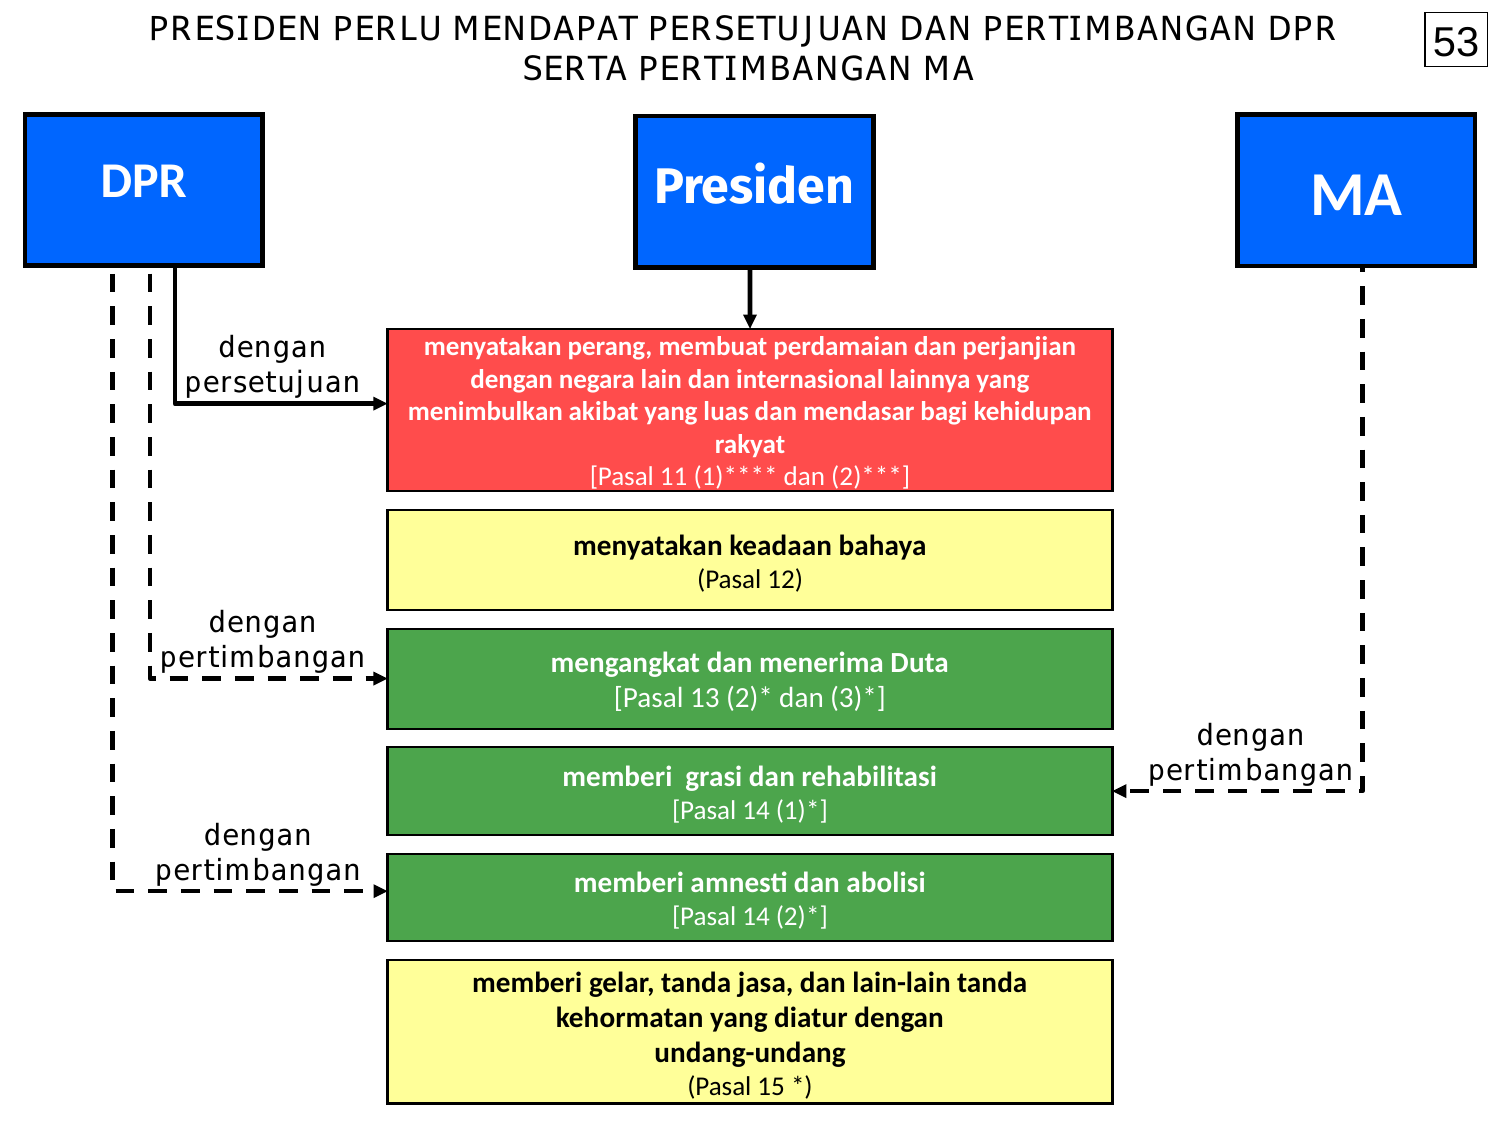

PRESIDEN PERLU MENDAPAT PERSETUJUAN DAN PERTIMBANGAN DPR
SERTA PERTIMBANGAN MA
53

DPR
MA

Presiden

dengan
persetujuan
menyatakan perang, membuat perdamaian dan perjanjian dengan negara lain dan internasional lainnya yang menimbulkan akibat yang luas dan mendasar bagi kehidupan rakyat
[Pasal 11 (1)**** dan (2)***]
menyatakan keadaan bahaya
(Pasal 12)
dengan
pertimbangan
mengangkat dan menerima Duta
[Pasal 13 (2)* dan (3)*]
dengan
pertimbangan
memberi  grasi dan rehabilitasi
[Pasal 14 (1)*]
dengan
pertimbangan
memberi amnesti dan abolisi
[Pasal 14 (2)*]
memberi gelar, tanda jasa, dan lain-lain tanda kehormatan yang diatur dengan
undang-undang
(Pasal 15 *)